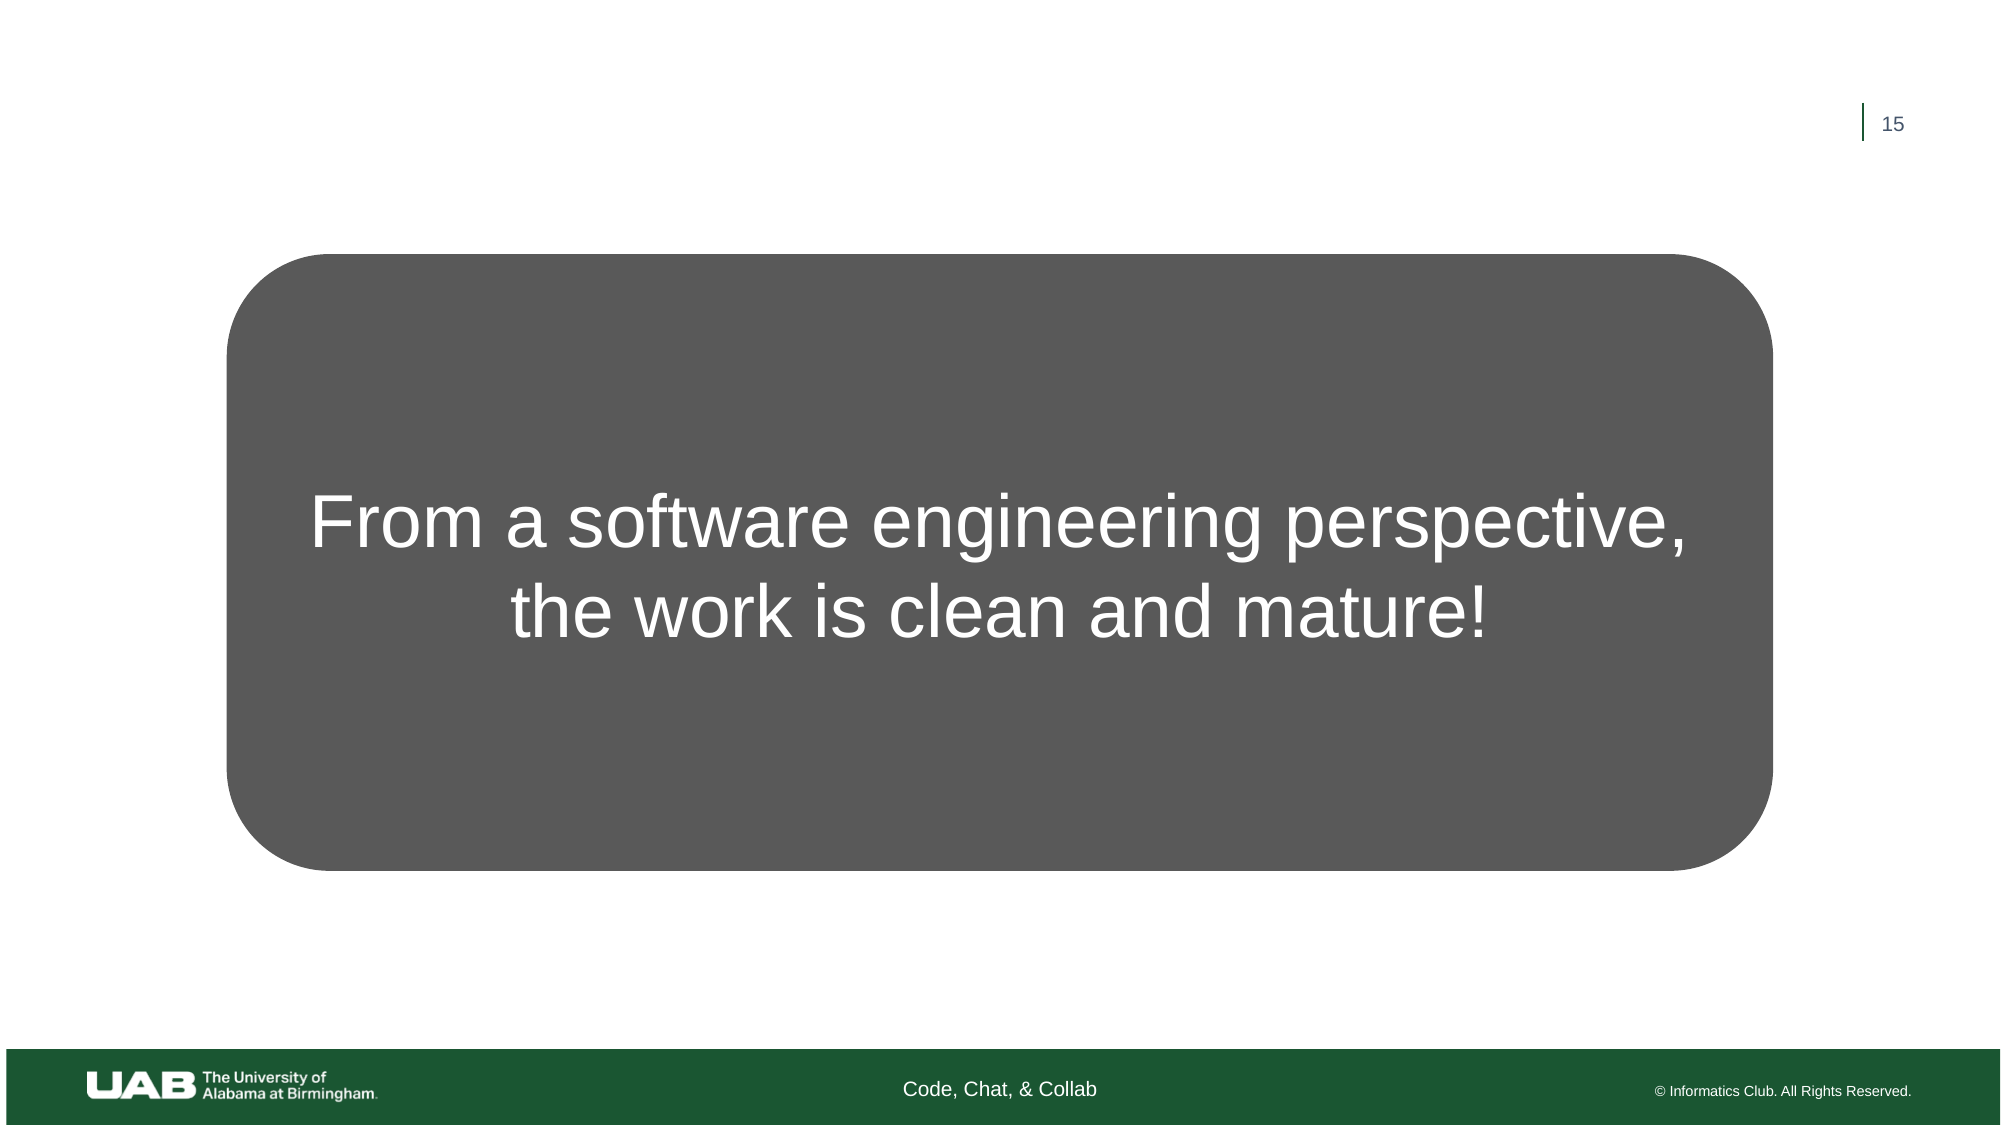

15
From a software engineering perspective, the work is clean and mature!